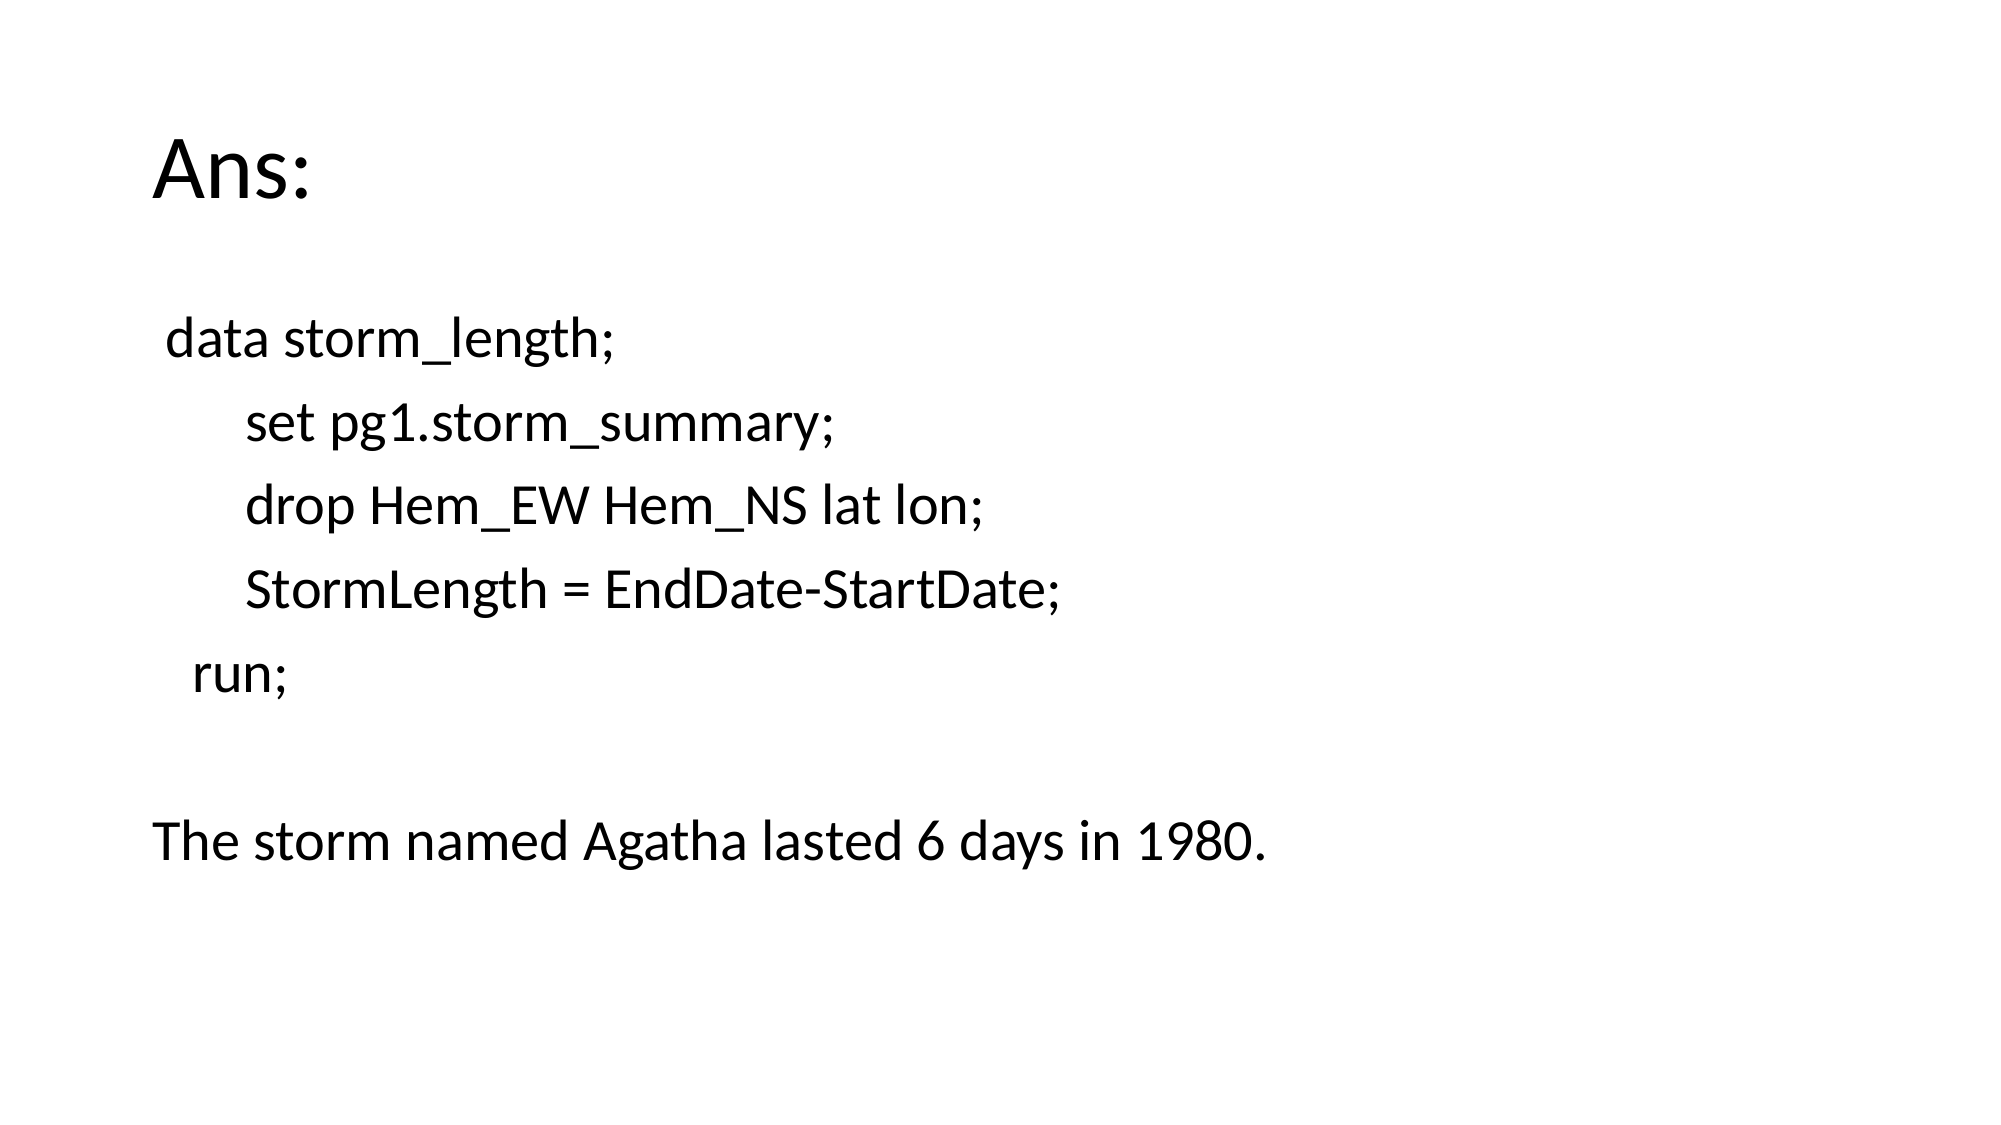

# Ans:
 data storm_length;
       set pg1.storm_summary;
       drop Hem_EW Hem_NS lat lon;
       StormLength = EndDate-StartDate;
   run;

The storm named Agatha lasted 6 days in 1980.